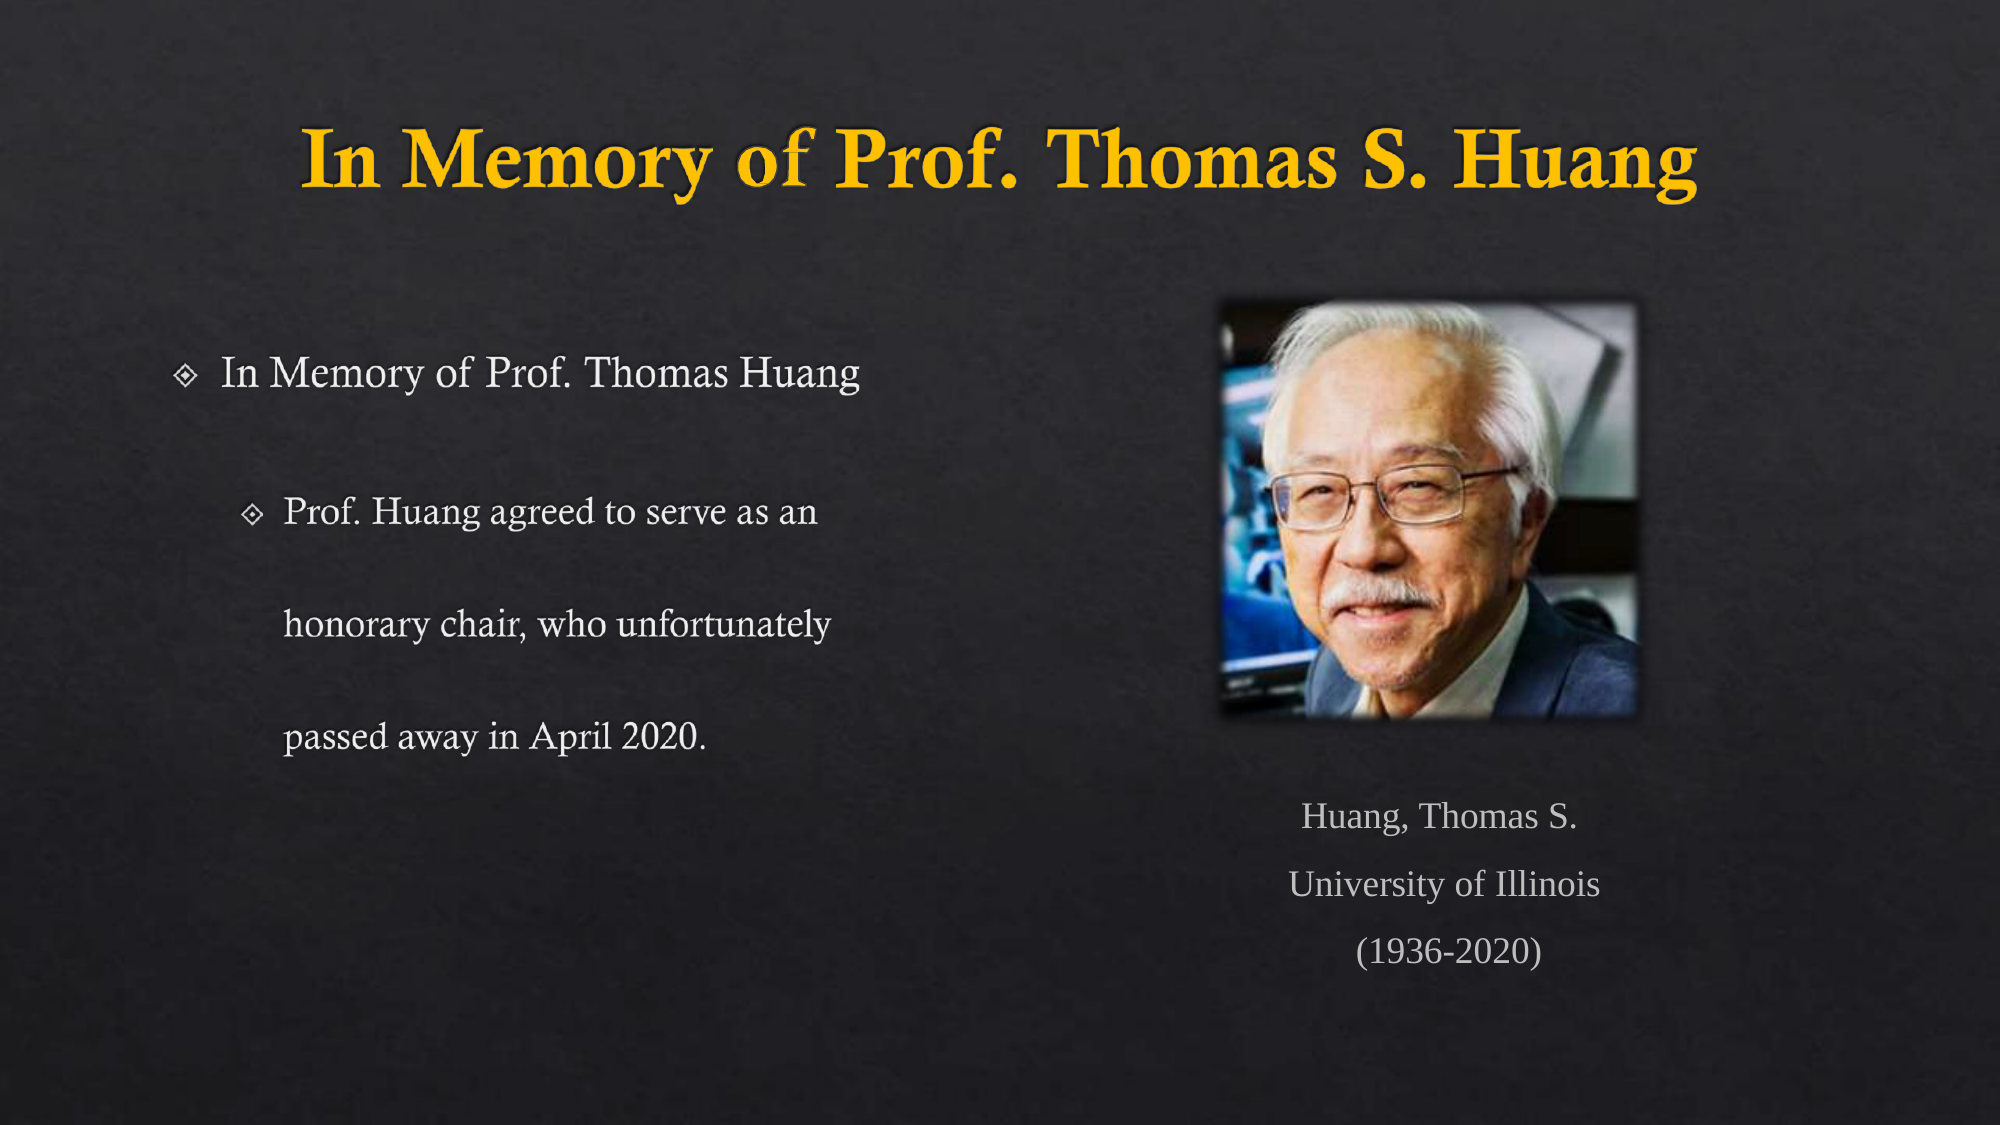

Huang, Thomas S.  University of Illinois  (1936-2020)